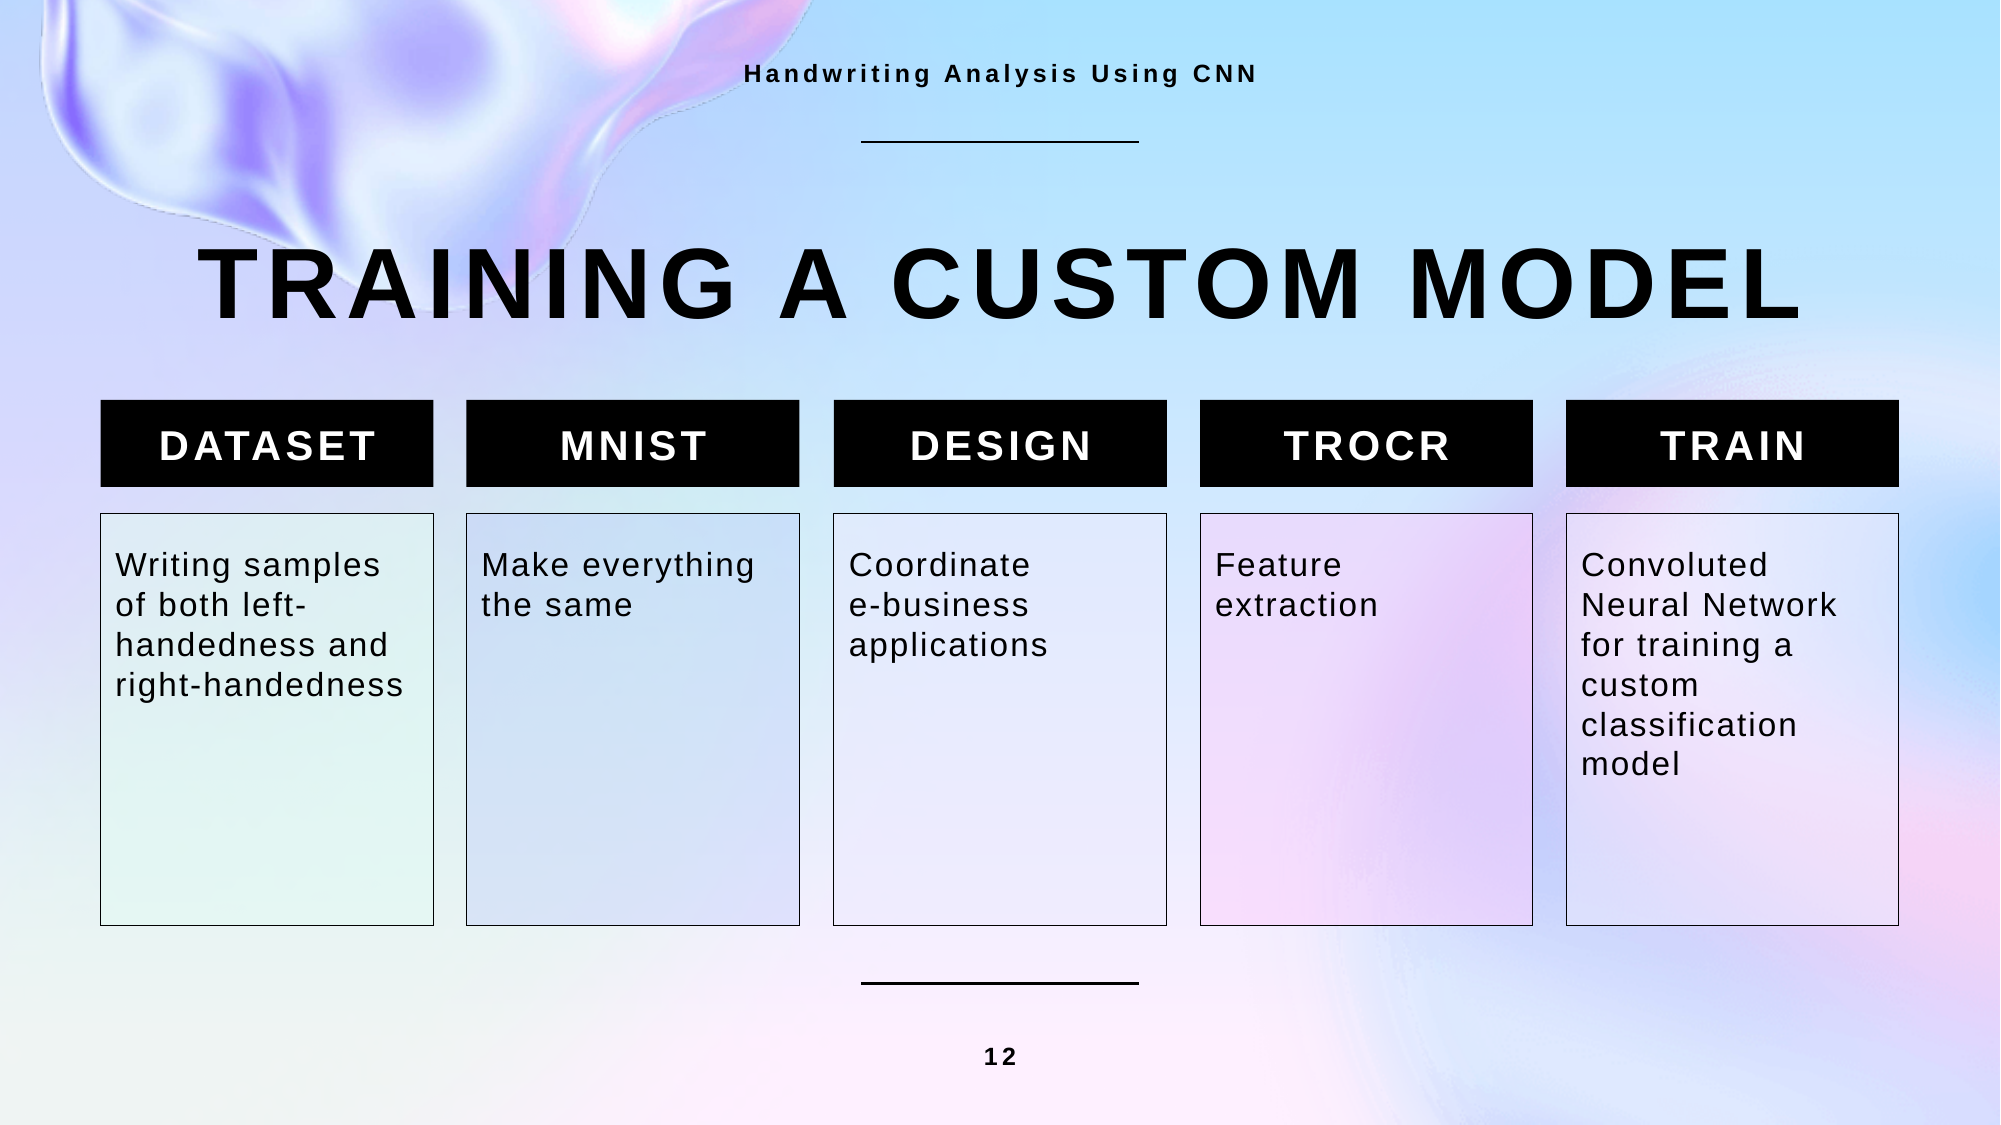

Handwriting Analysis Using CNN
# Training a custom model
dataset
MNIST
DESIGN
trOCR
Train
Writing samples of both left-handedness and right-handedness

Make everything the same
Coordinate
e-business applications
Feature extraction
Convoluted Neural Network for training a custom classification model
12